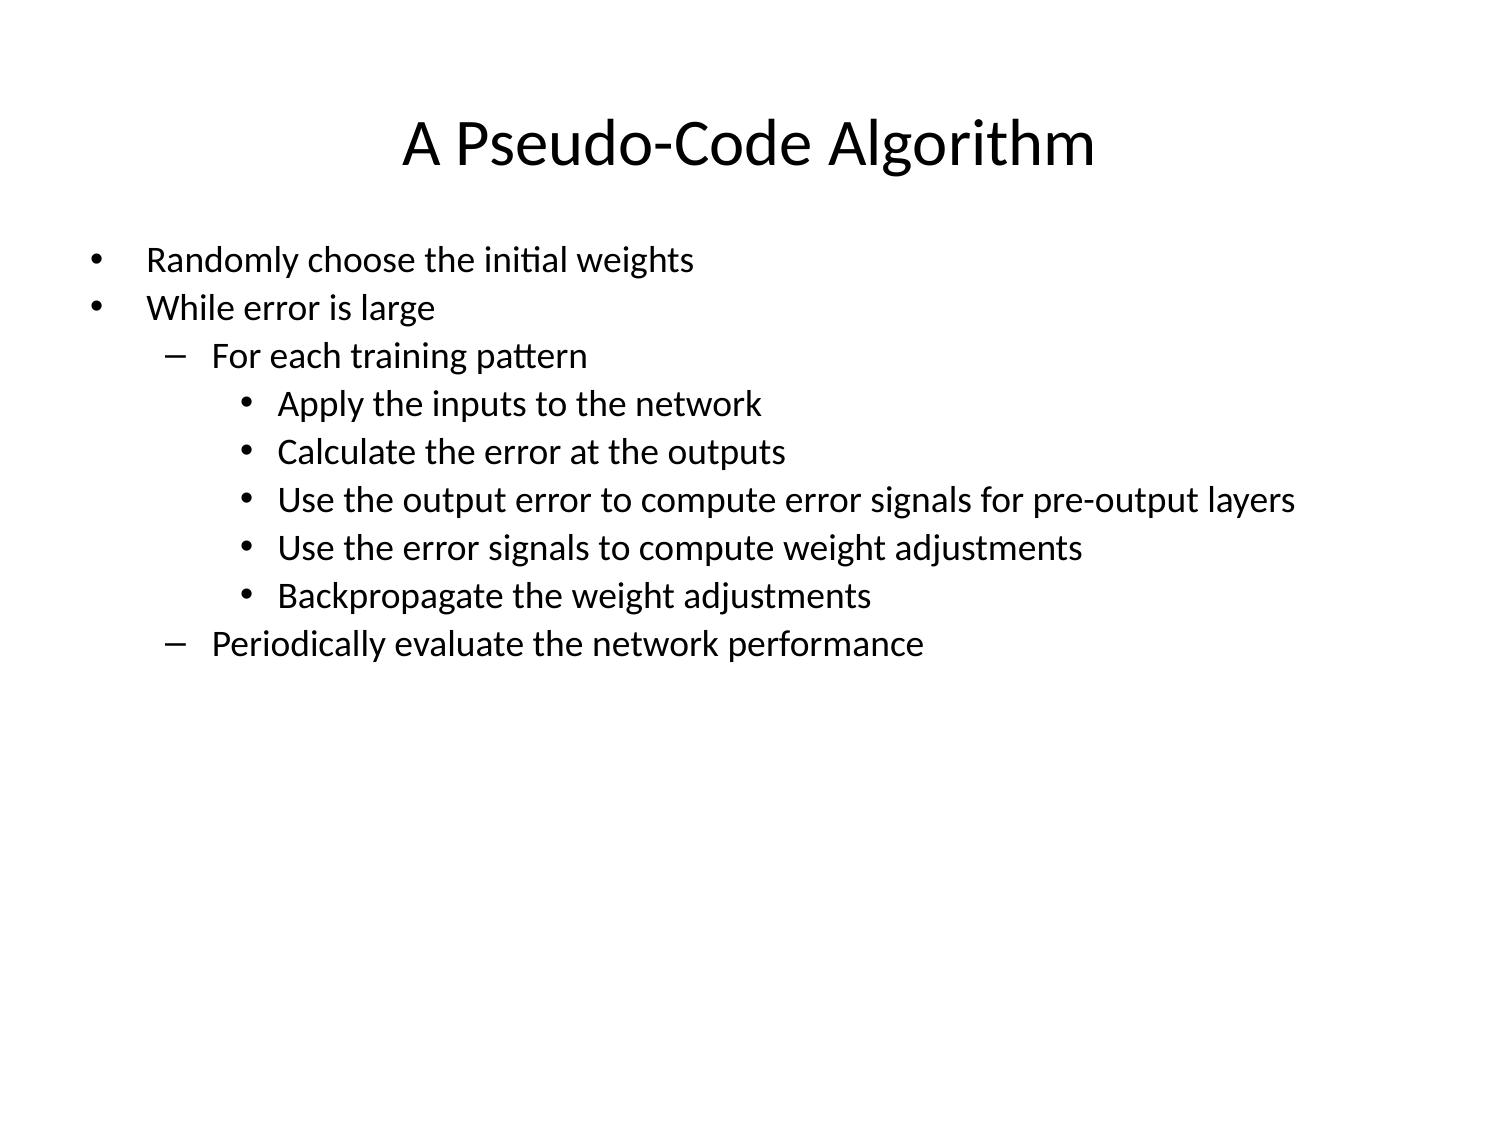

# A Pseudo-Code Algorithm
Randomly choose the initial weights
While error is large
For each training pattern
Apply the inputs to the network
Calculate the error at the outputs
Use the output error to compute error signals for pre-output layers
Use the error signals to compute weight adjustments
Backpropagate the weight adjustments
Periodically evaluate the network performance

29